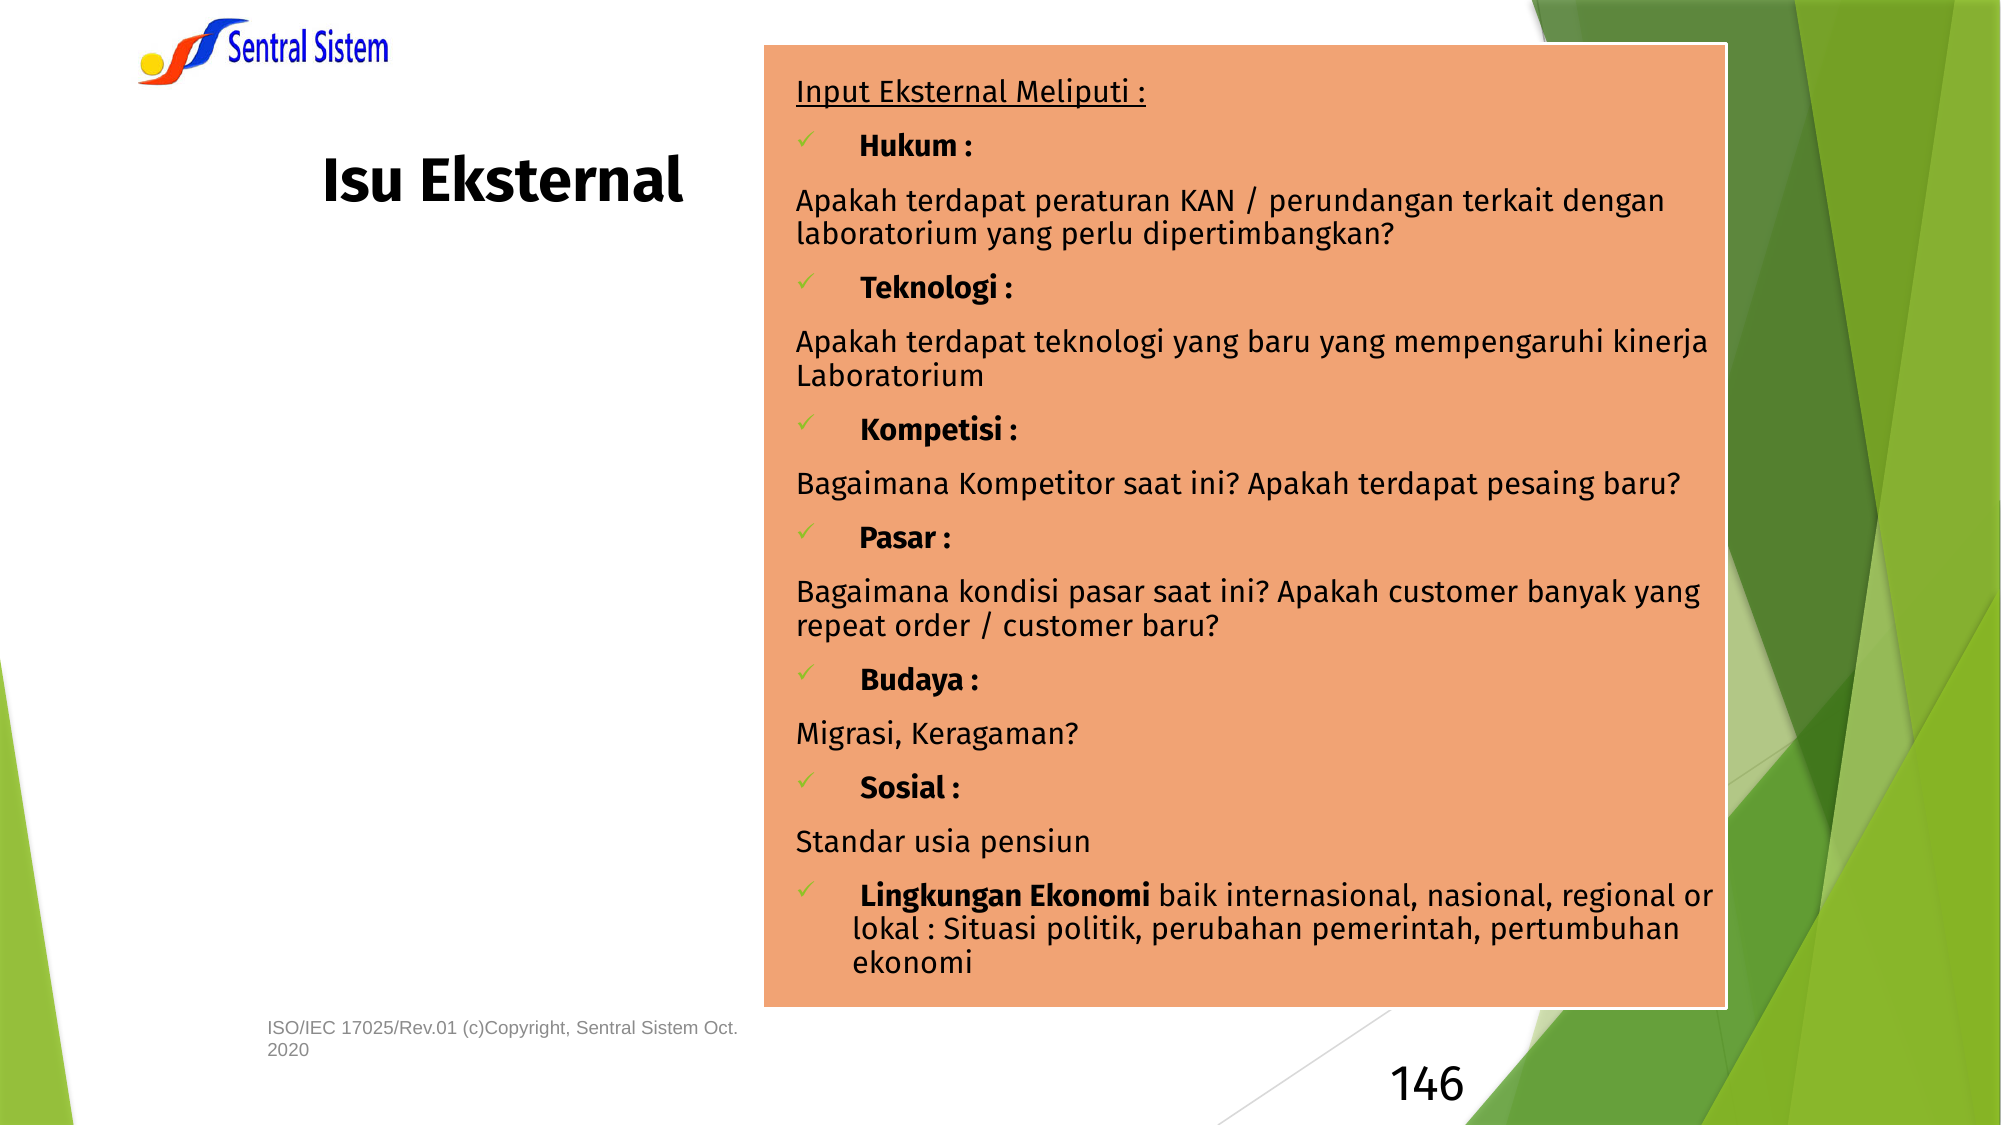

Input Eksternal Meliputi :
 Hukum :
Apakah terdapat peraturan KAN / perundangan terkait dengan laboratorium yang perlu dipertimbangkan?
 Teknologi :
Apakah terdapat teknologi yang baru yang mempengaruhi kinerja Laboratorium
 Kompetisi :
Bagaimana Kompetitor saat ini? Apakah terdapat pesaing baru?
 Pasar :
Bagaimana kondisi pasar saat ini? Apakah customer banyak yang repeat order / customer baru?
 Budaya :
Migrasi, Keragaman?
 Sosial :
Standar usia pensiun
 Lingkungan Ekonomi baik internasional, nasional, regional or lokal : Situasi politik, perubahan pemerintah, pertumbuhan ekonomi

# Isu Eksternal
ISO/IEC 17025/Rev.01 (c)Copyright, Sentral Sistem Oct. 2020
146